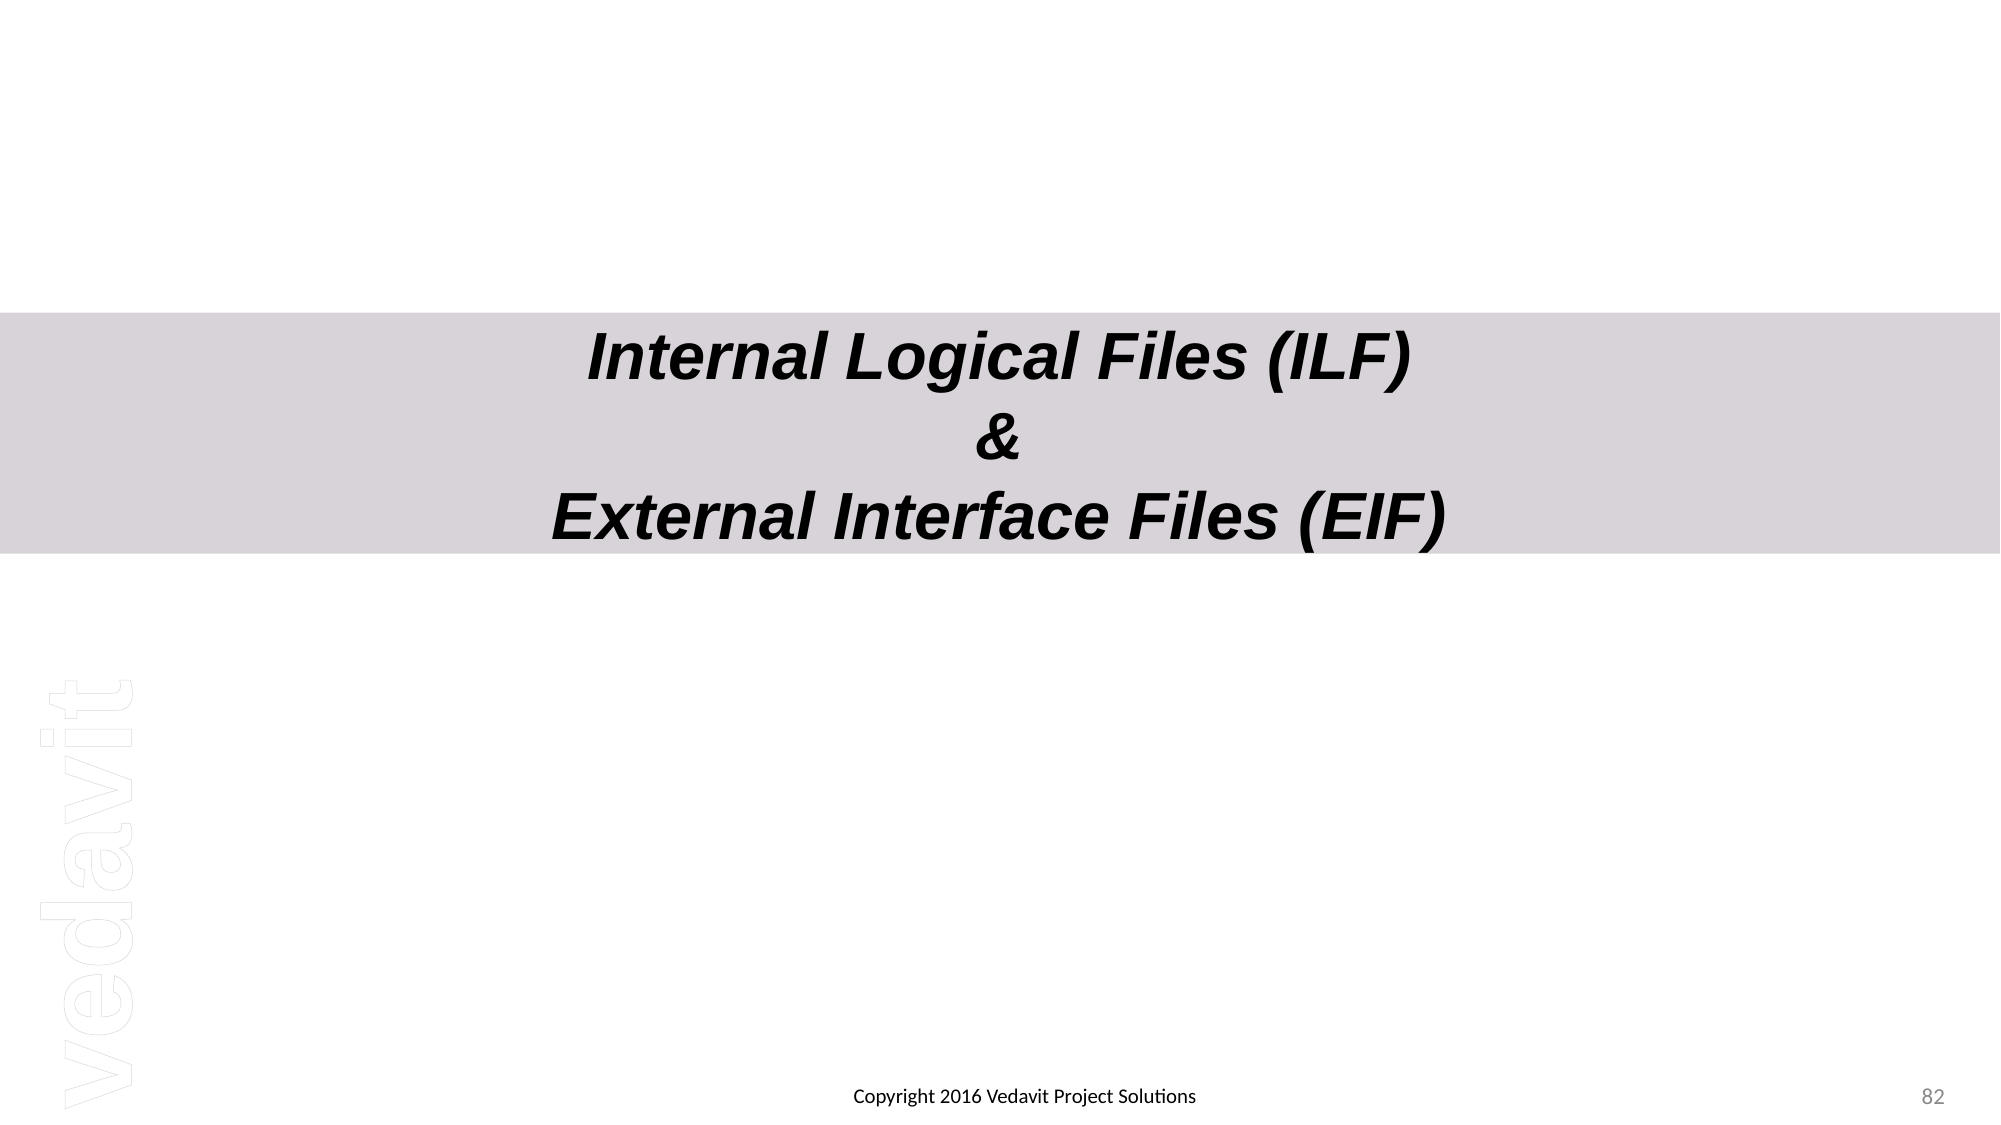

# Internal Logical Files (ILF) & External Interface Files (EIF)

82